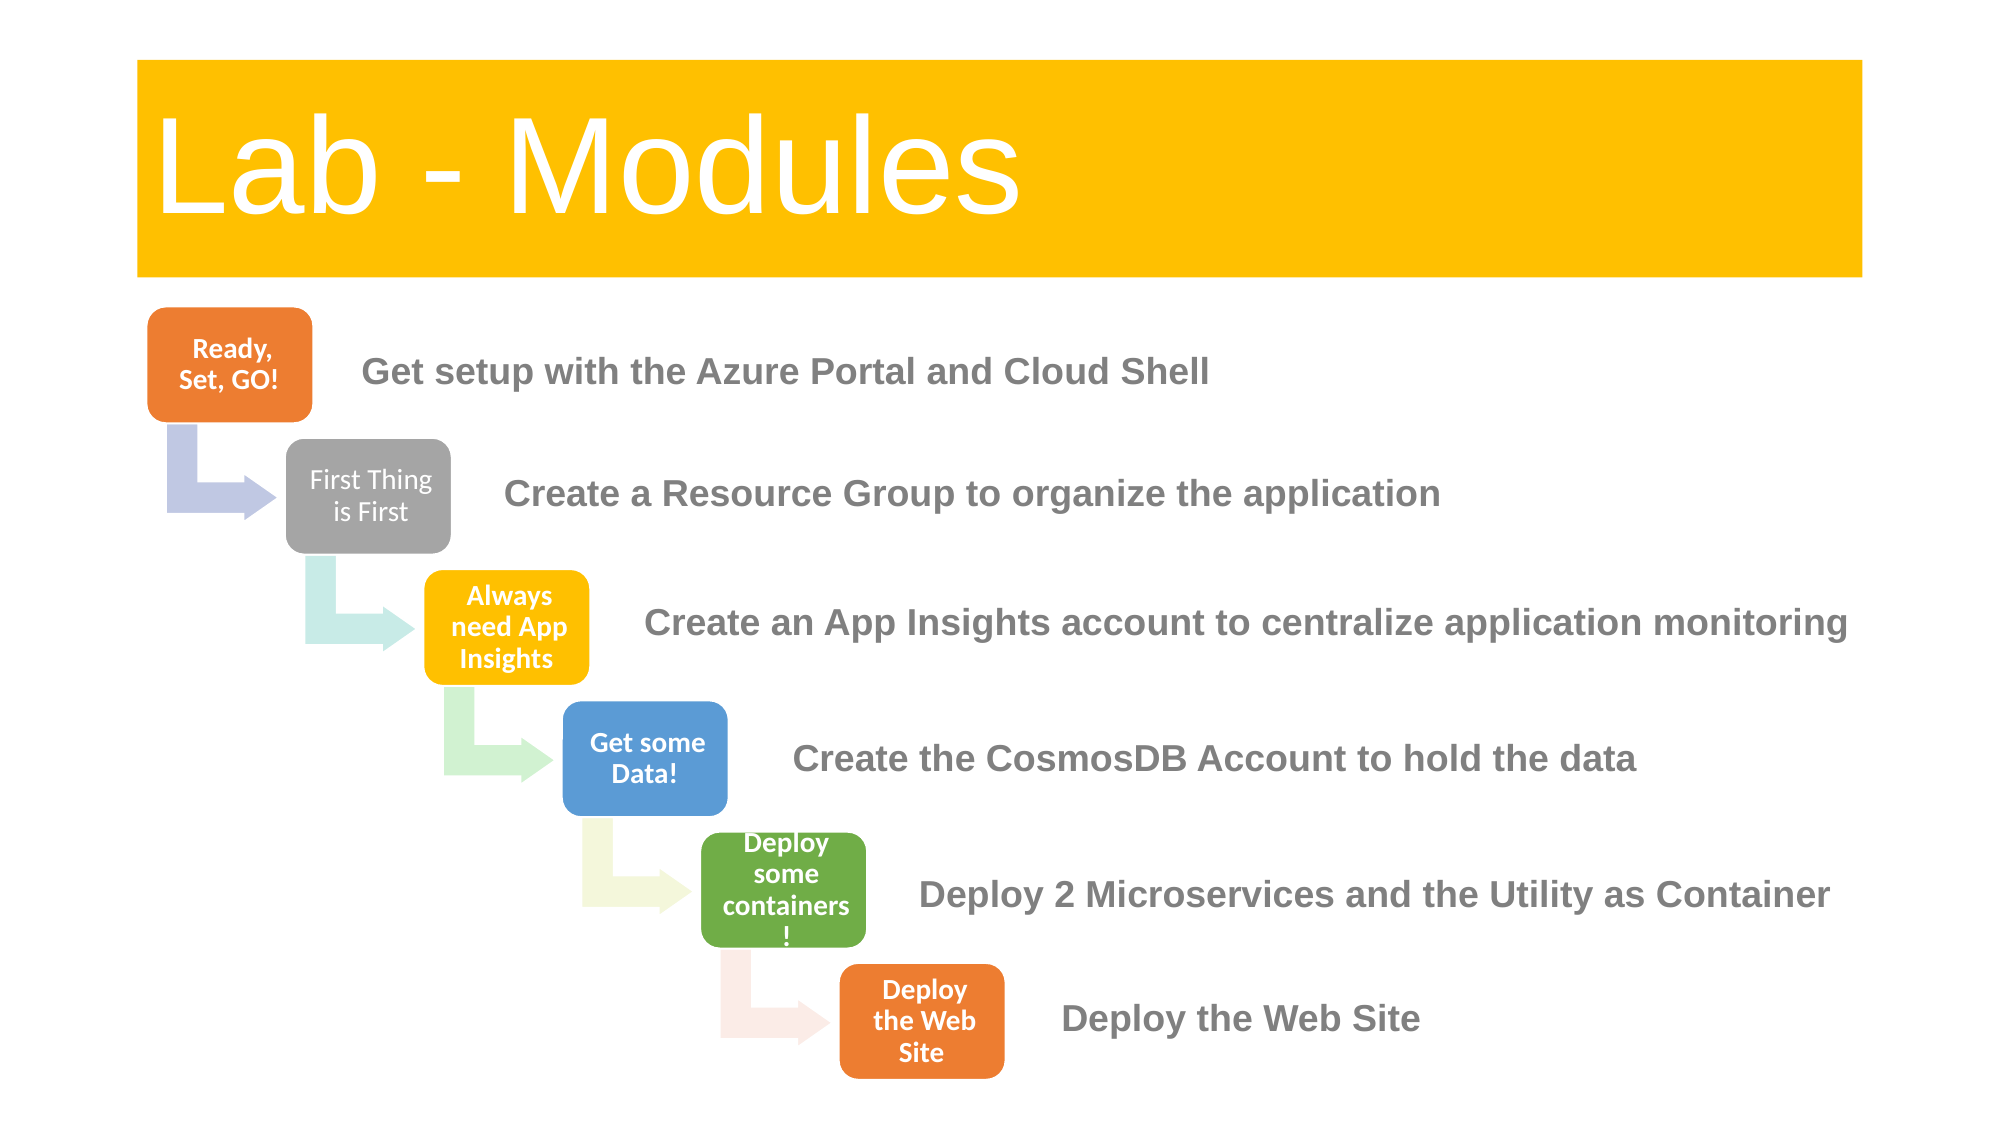

# Lab - Modules
Ready, Set, GO!
First Thing is First
Always need App Insights
Get some Data!
Deploy some containers!
Deploy the Web Site
Get setup with the Azure Portal and Cloud Shell
Create a Resource Group to organize the application
Create an App Insights account to centralize application monitoring
Create the CosmosDB Account to hold the data
Deploy 2 Microservices and the Utility as Container
Deploy the Web Site